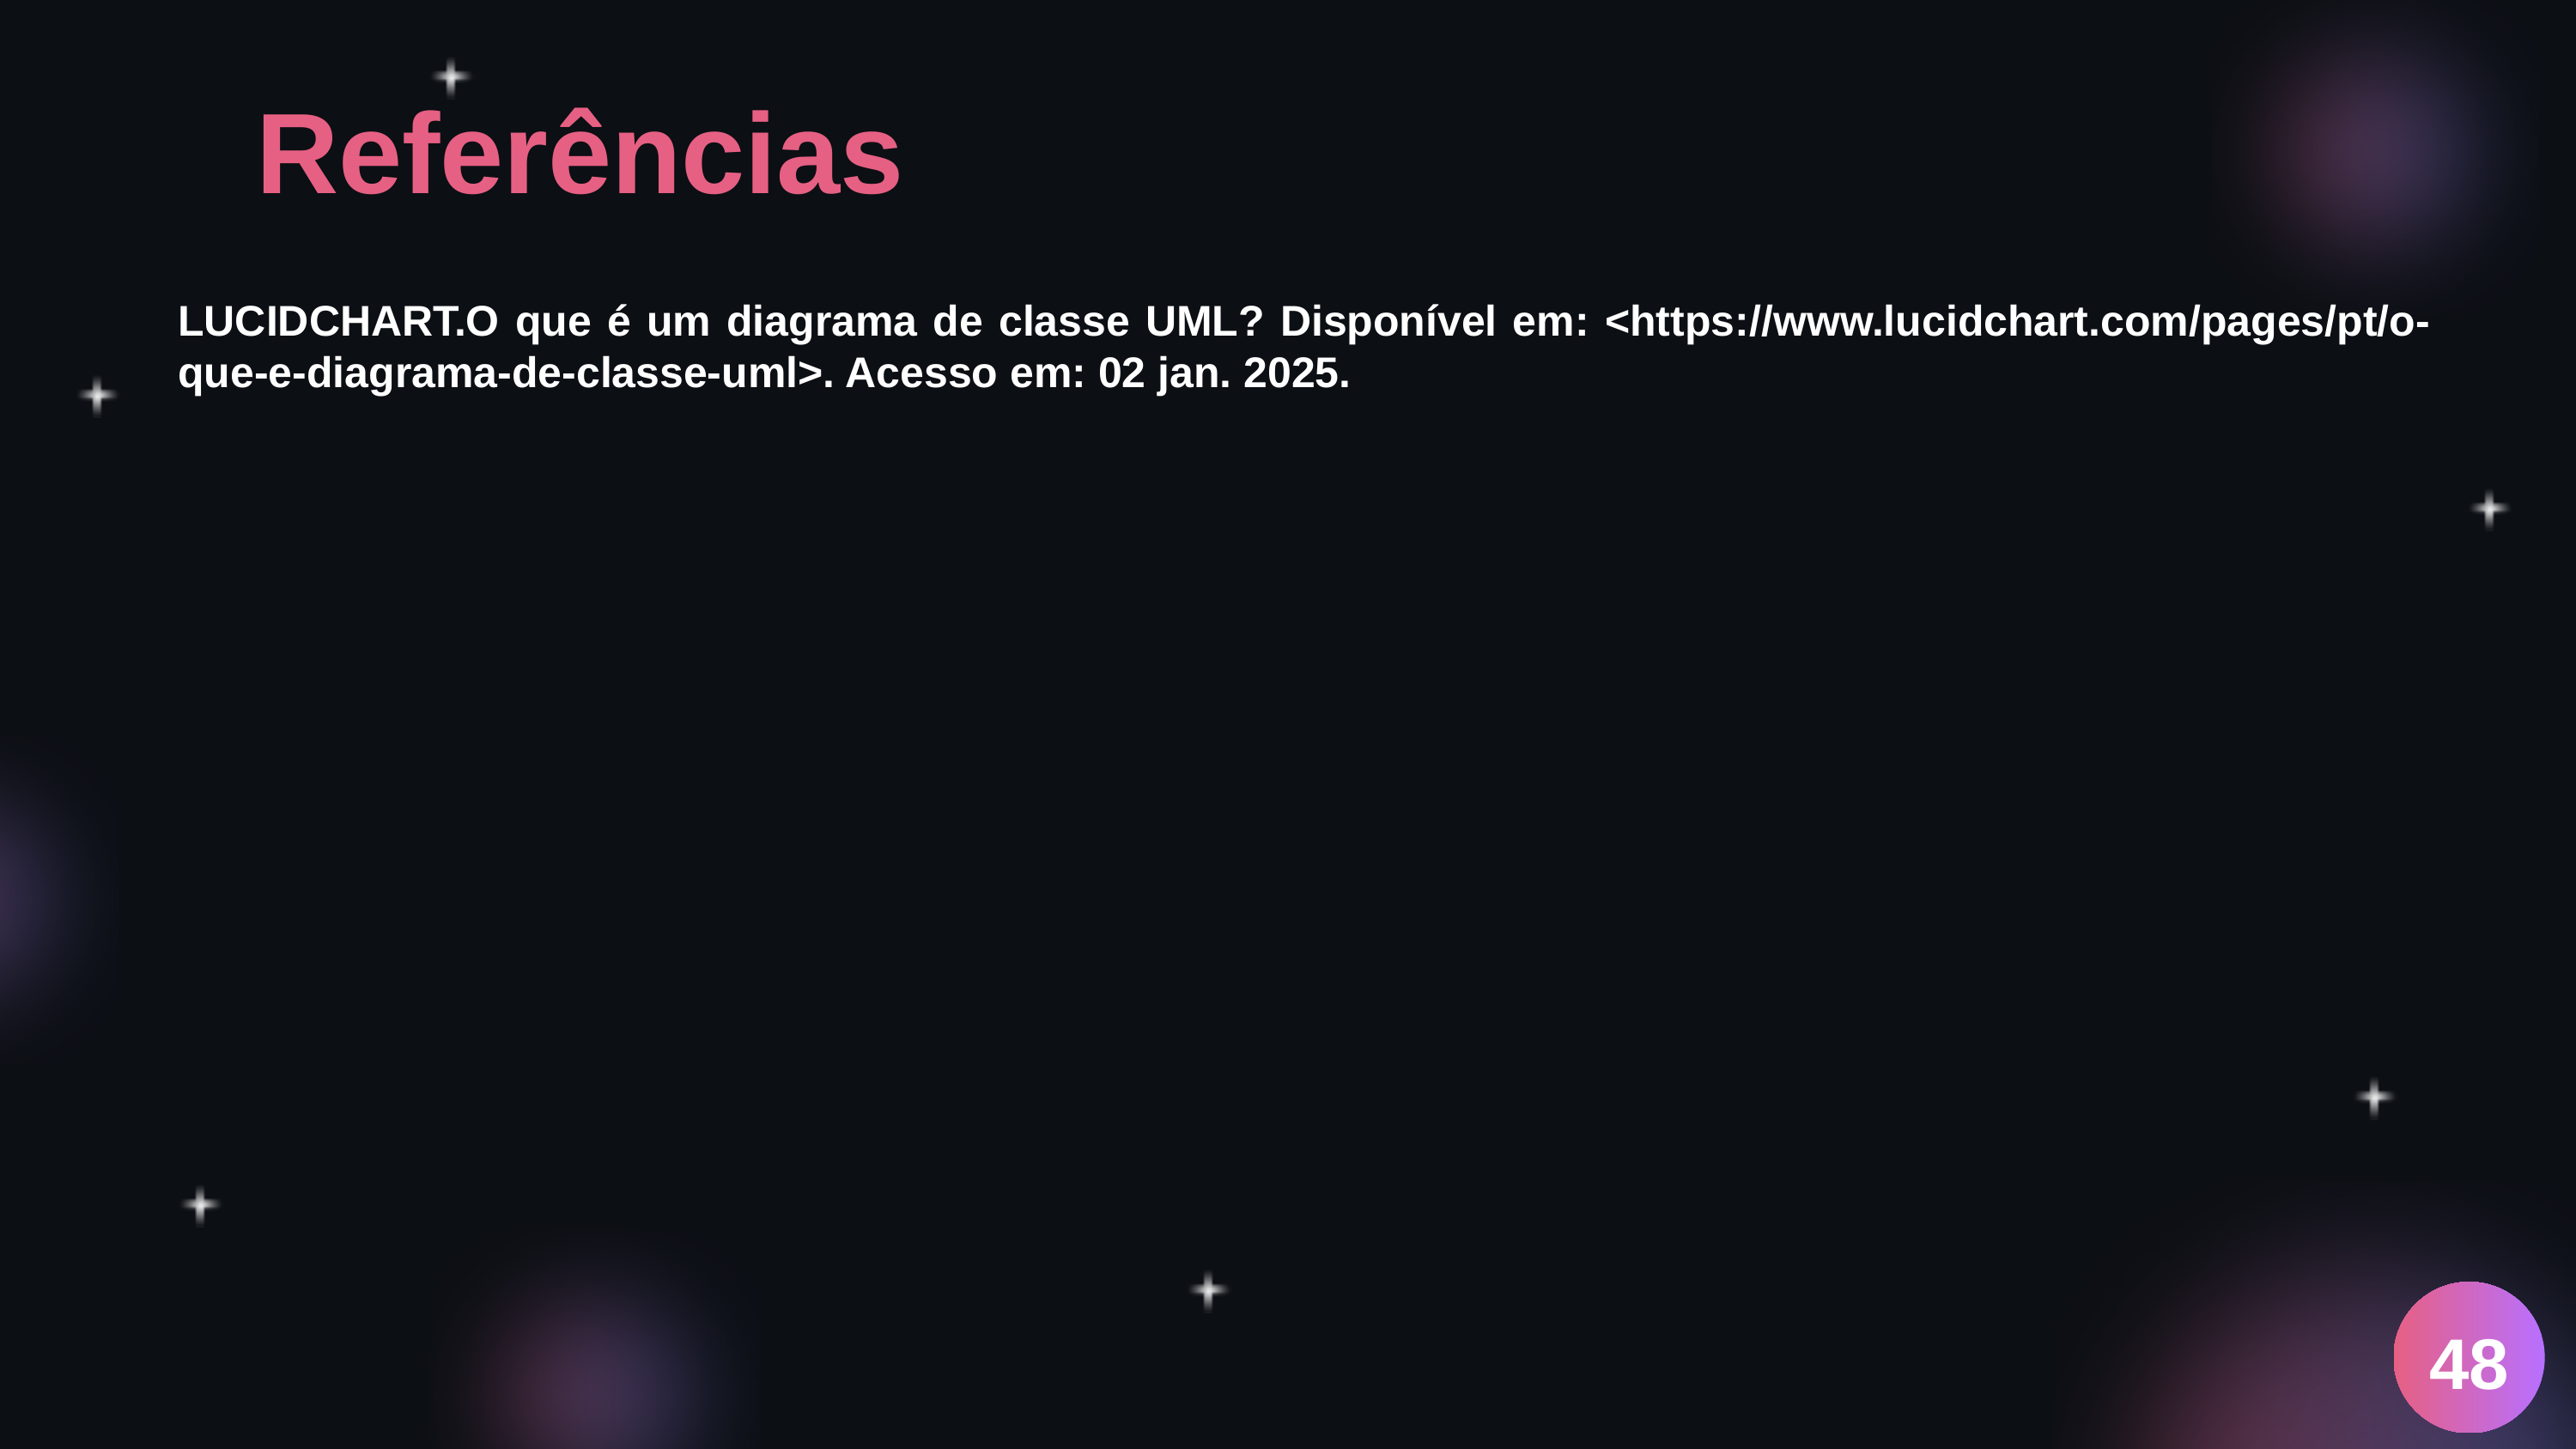

Referências
LUCIDCHART.O que é um diagrama de classe UML? Disponível em: <https://www.lucidchart.com/pages/pt/o-que-e-diagrama-de-classe-uml>. Acesso em: 02 jan. 2025.

48